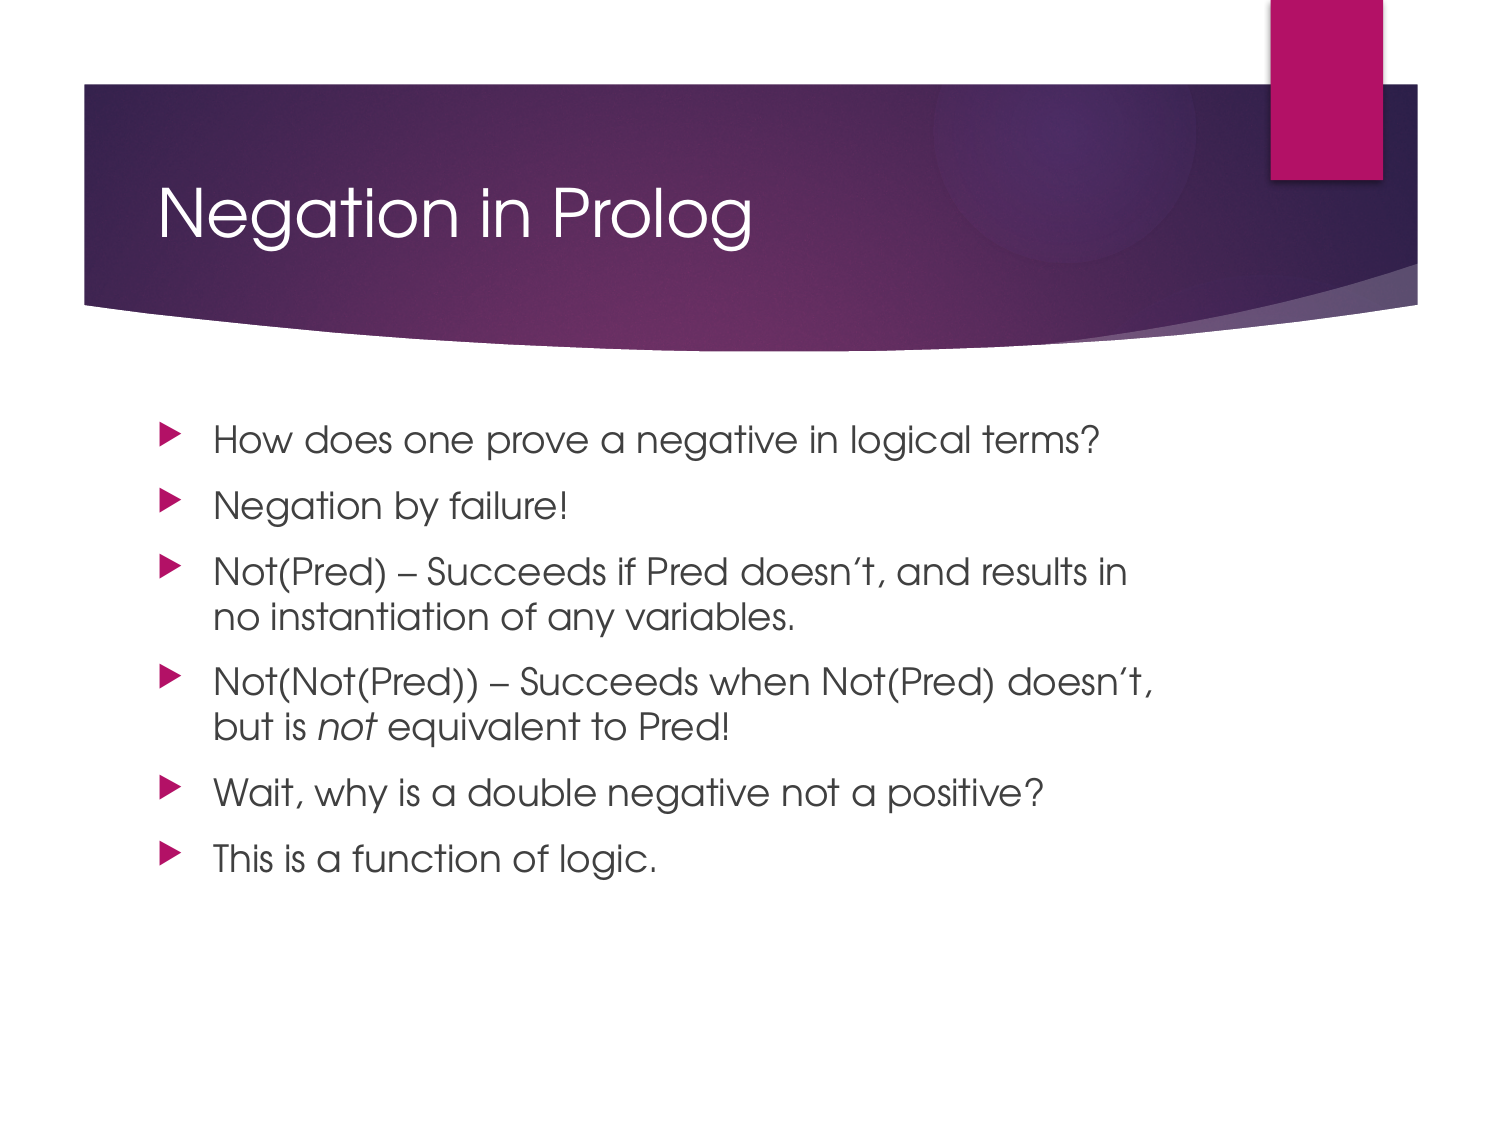

# Negation in Prolog
How does one prove a negative in logical terms?
Negation by failure!
Not(Pred) – Succeeds if Pred doesn’t, and results in no instantiation of any variables.
Not(Not(Pred)) – Succeeds when Not(Pred) doesn’t, but is not equivalent to Pred!
Wait, why is a double negative not a positive?
This is a function of logic.